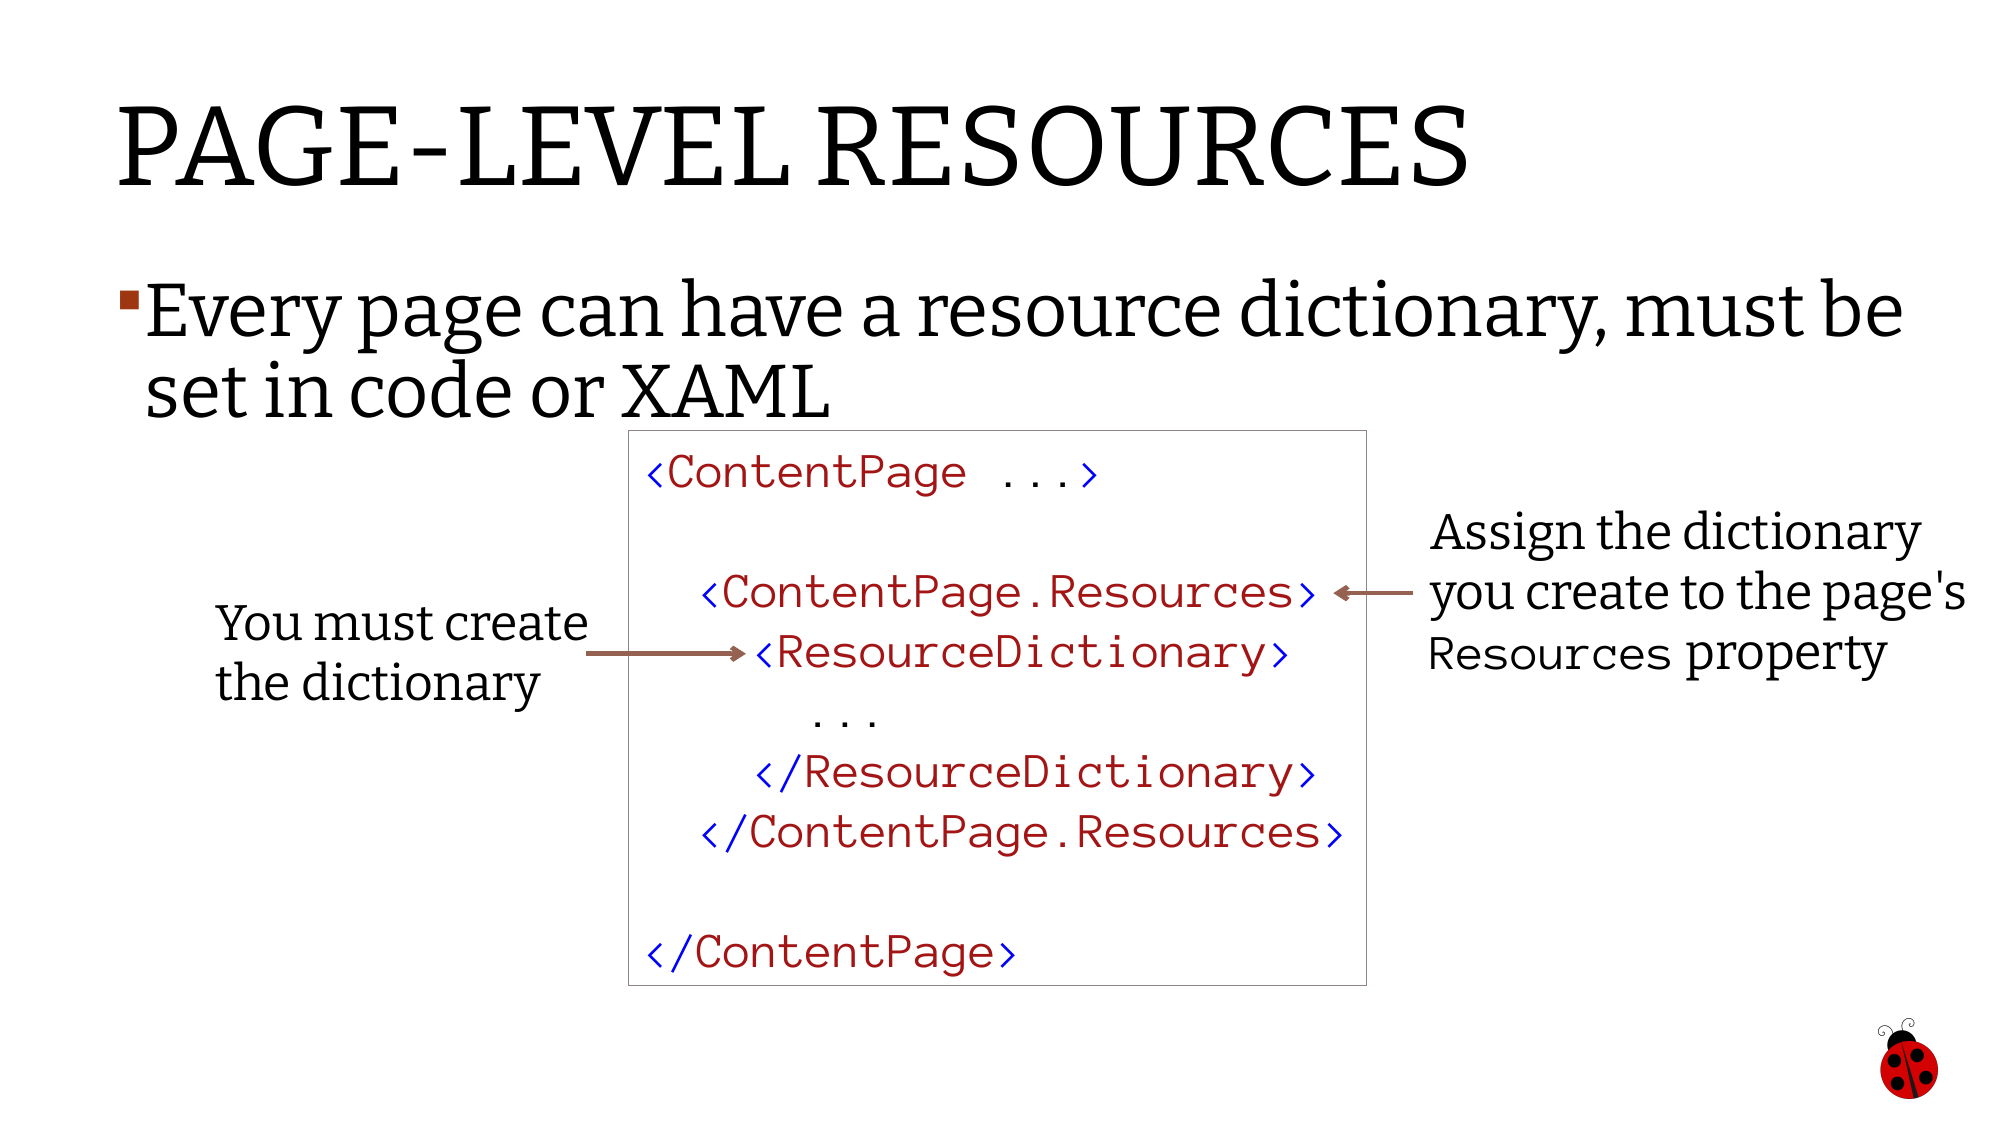

# Page-level Resources
Every page can have a resource dictionary, must be set in code or XAML
<ContentPage ...>
  <ContentPage.Resources>
    <ResourceDictionary>
      ...
    </ResourceDictionary>
  </ContentPage.Resources>
</ContentPage>
Assign the dictionary
you create to the page's
Resources property
You must create
the dictionary